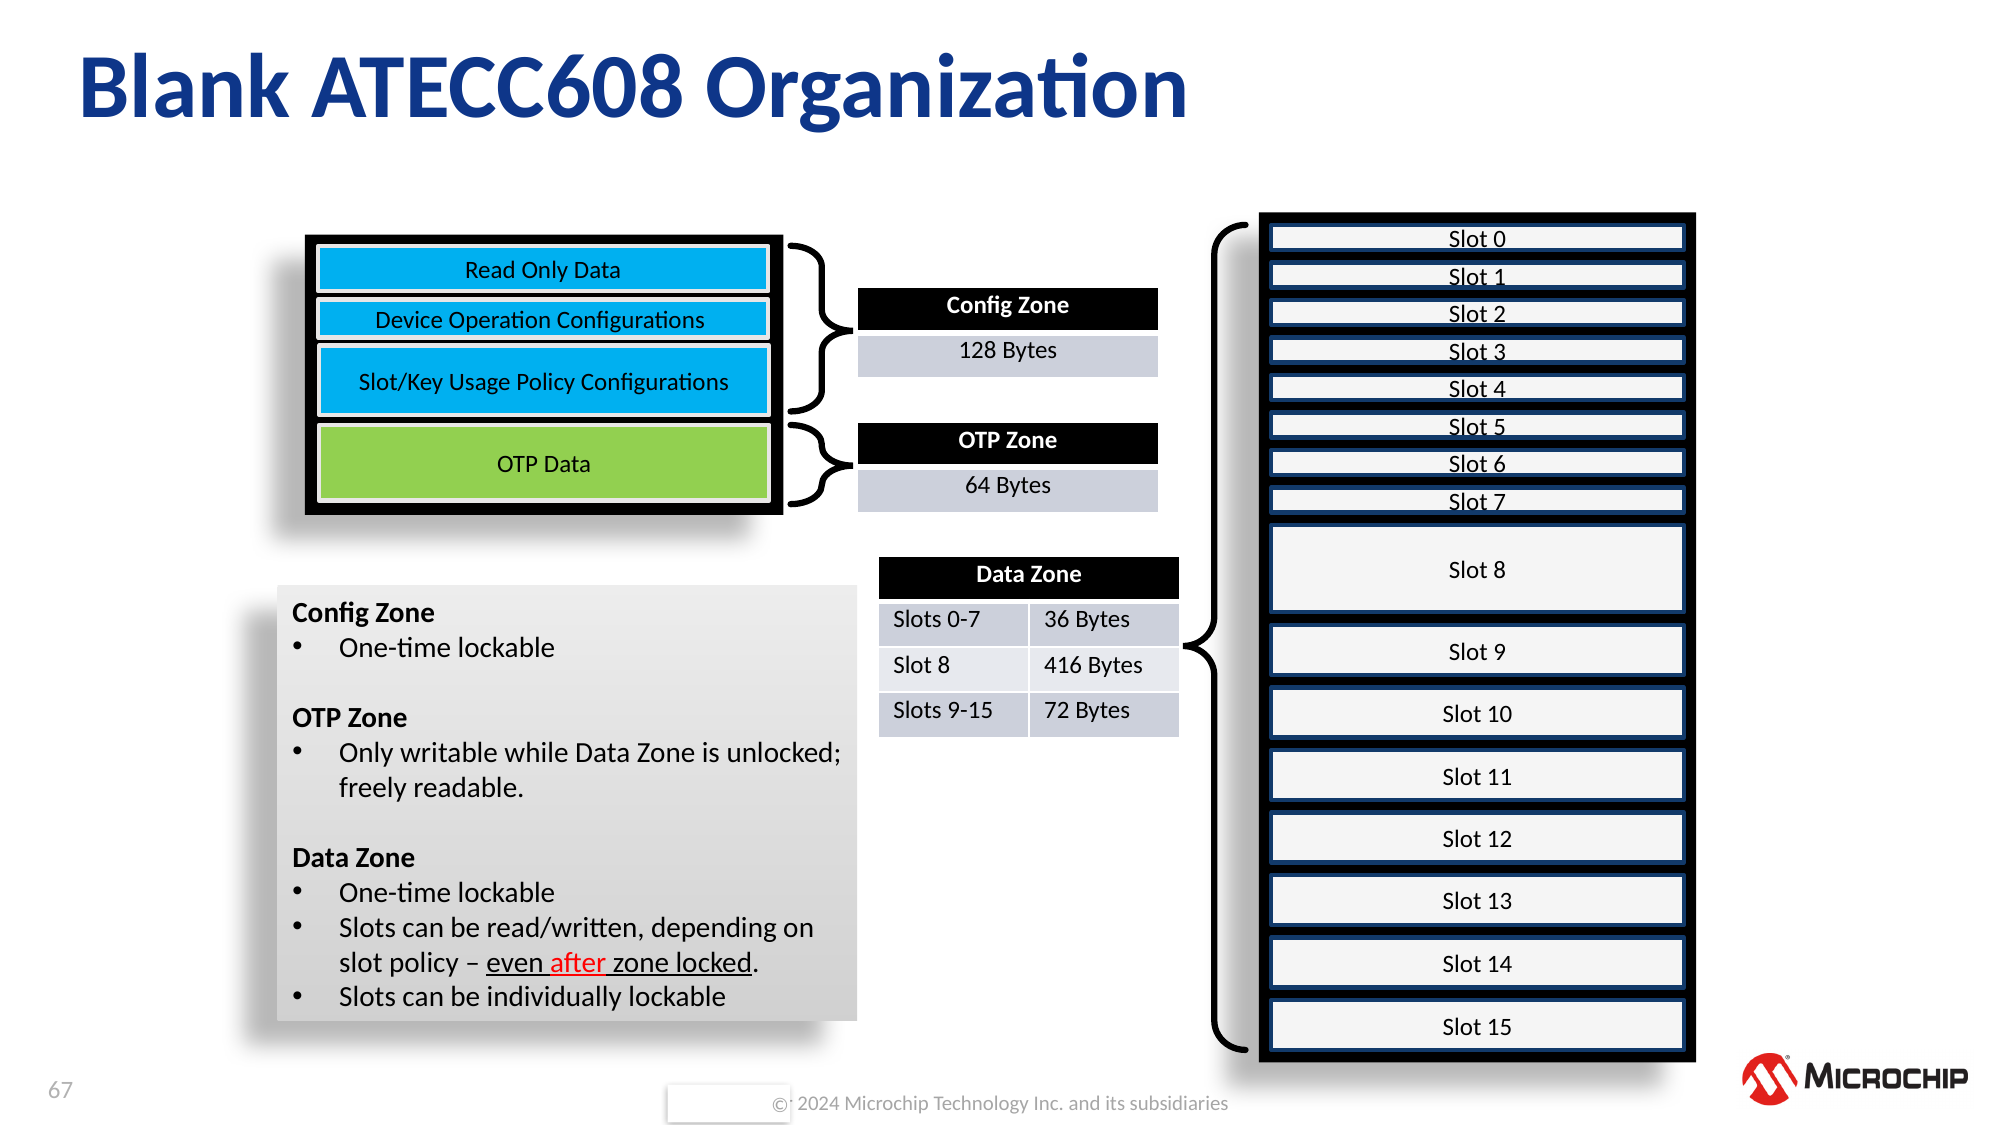

# Blank ATECC608 Organization

Slot 0
Slot 1
Slot 2
Slot 3
Slot 4
Slot 5
Slot 6
Slot 7
Slot 8
Slot 9
Slot 10
Slot 11
Slot 12
Slot 13
Slot 14
Slot 15

Read Only Data
Device Operation Configurations
Slot/Key Usage Policy Configurations
OTP Data

| Config Zone |
| --- |
| 128 Bytes |
| OTP Zone |
| --- |
| 64 Bytes |
| Data Zone |  |
| --- | --- |
| Slots 0-7 | 36 Bytes |
| Slot 8 | 416 Bytes |
| Slots 9-15 | 72 Bytes |
Config Zone
One-time lockable

OTP Zone
Only writable while Data Zone is unlocked; freely readable.

Data Zone
One-time lockable
Slots can be read/written, depending on slot policy – even after zone locked.
Slots can be individually lockable
67